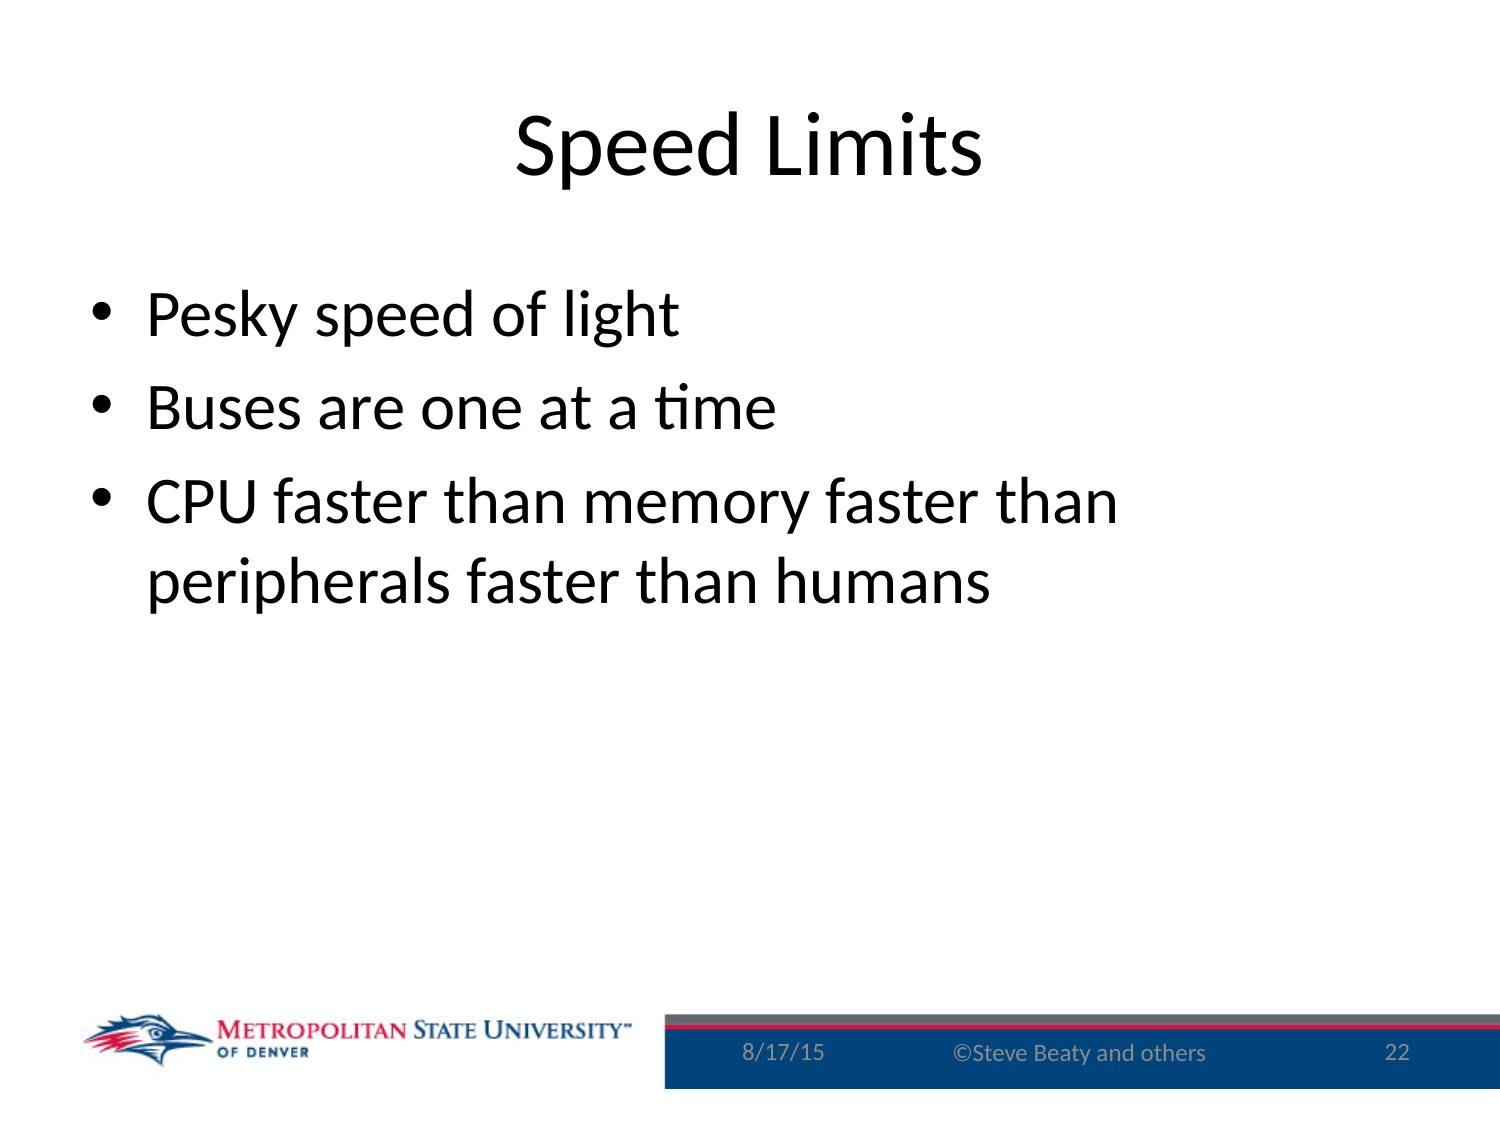

# Speed Limits
Pesky speed of light
Buses are one at a time
CPU faster than memory faster than peripherals faster than humans
8/17/15
22
©Steve Beaty and others